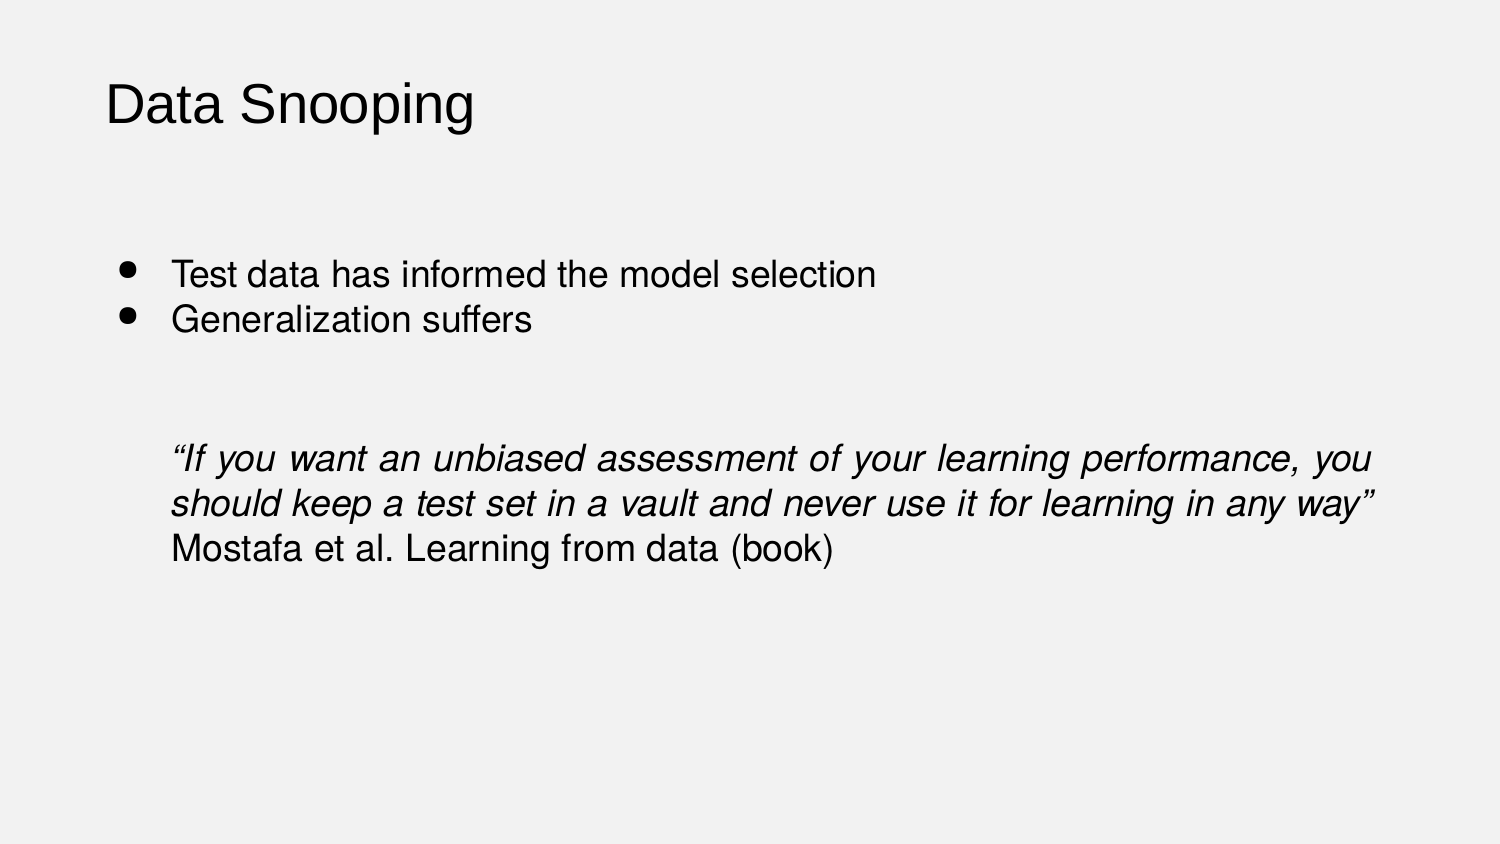

# Data Snooping
Test data has informed the model selection
Generalization suffers

“If you want an unbiased assessment of your learning performance, you should keep a test set in a vault and never use it for learning in any way” Mostafa et al. Learning from data (book)